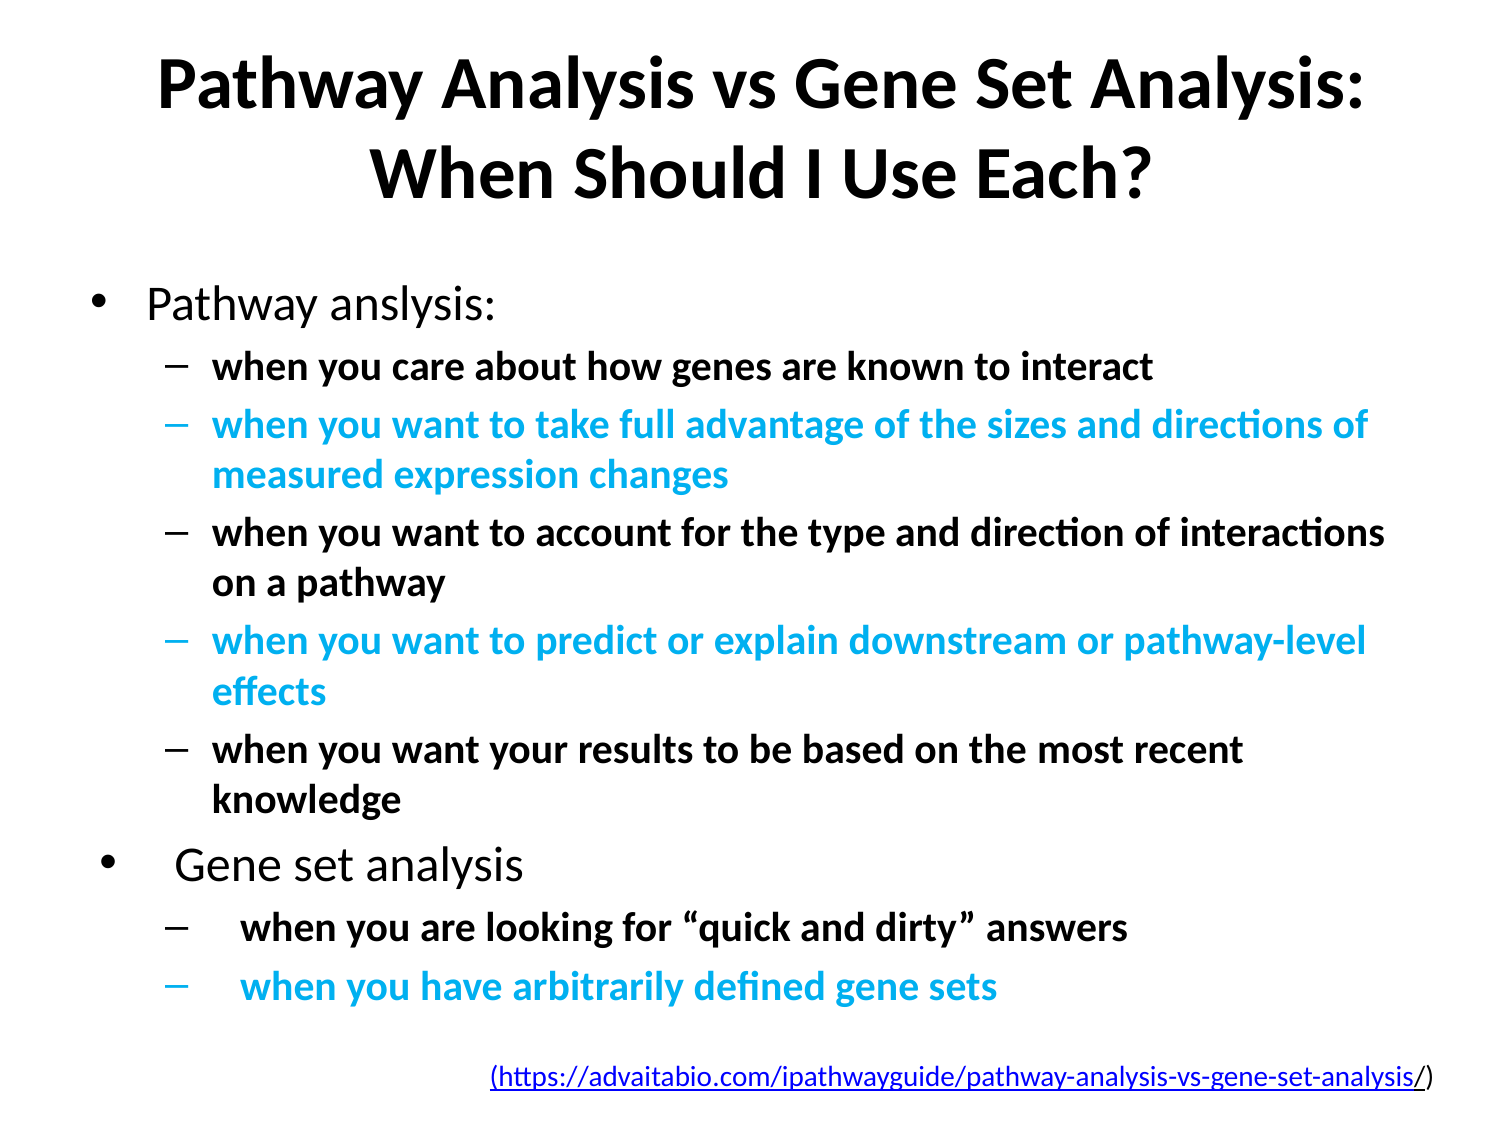

# Pathway Analysis vs Gene Set Analysis: When Should I Use Each?
Pathway anslysis:
when you care about how genes are known to interact
when you want to take full advantage of the sizes and directions of measured expression changes
when you want to account for the type and direction of interactions on a pathway
when you want to predict or explain downstream or pathway-level effects
when you want your results to be based on the most recent knowledge
Gene set analysis
when you are looking for “quick and dirty” answers
when you have arbitrarily defined gene sets
(https://advaitabio.com/ipathwayguide/pathway-analysis-vs-gene-set-analysis/)